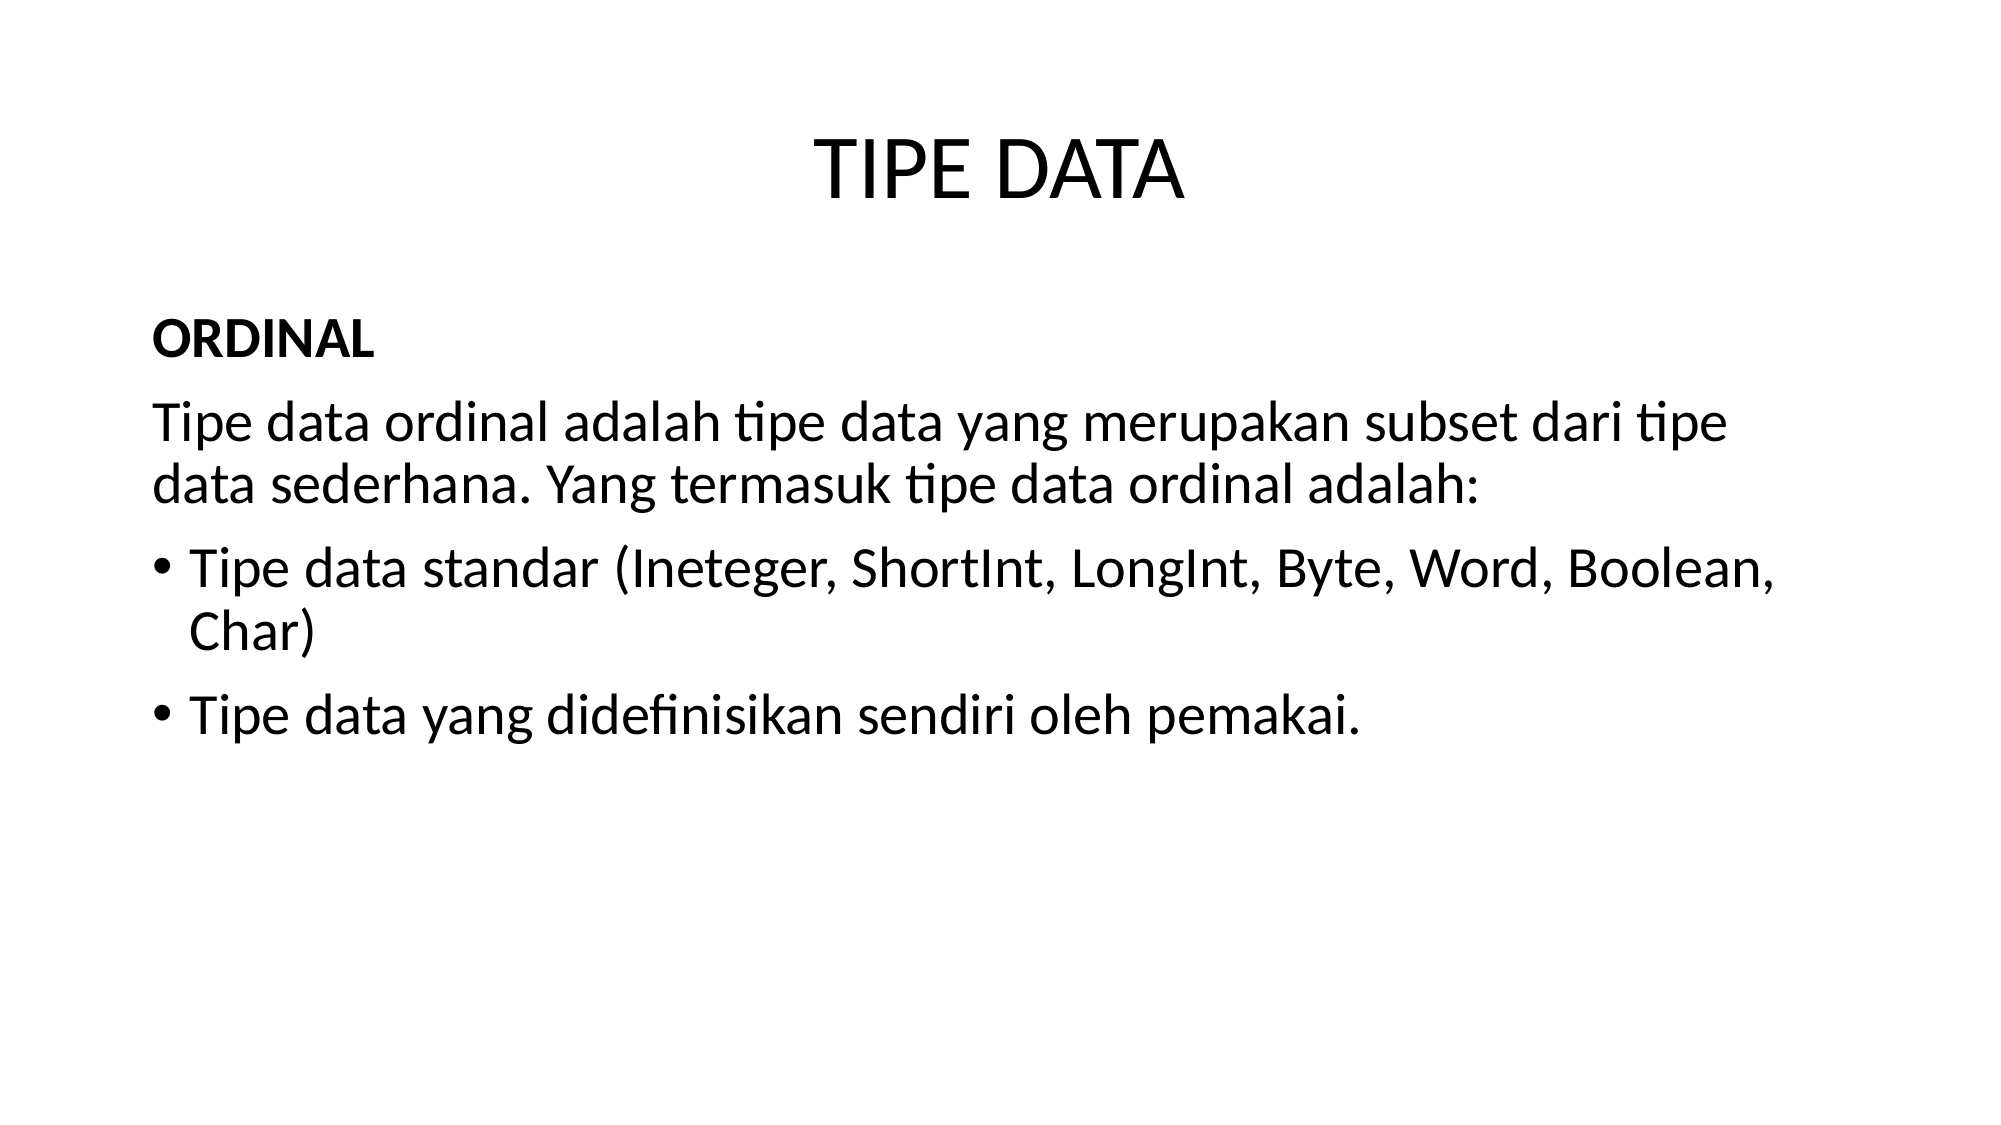

# TIPE DATA
ORDINAL
Tipe data ordinal adalah tipe data yang merupakan subset dari tipe data sederhana. Yang termasuk tipe data ordinal adalah:
Tipe data standar (Ineteger, ShortInt, LongInt, Byte, Word, Boolean, Char)
Tipe data yang didefinisikan sendiri oleh pemakai.